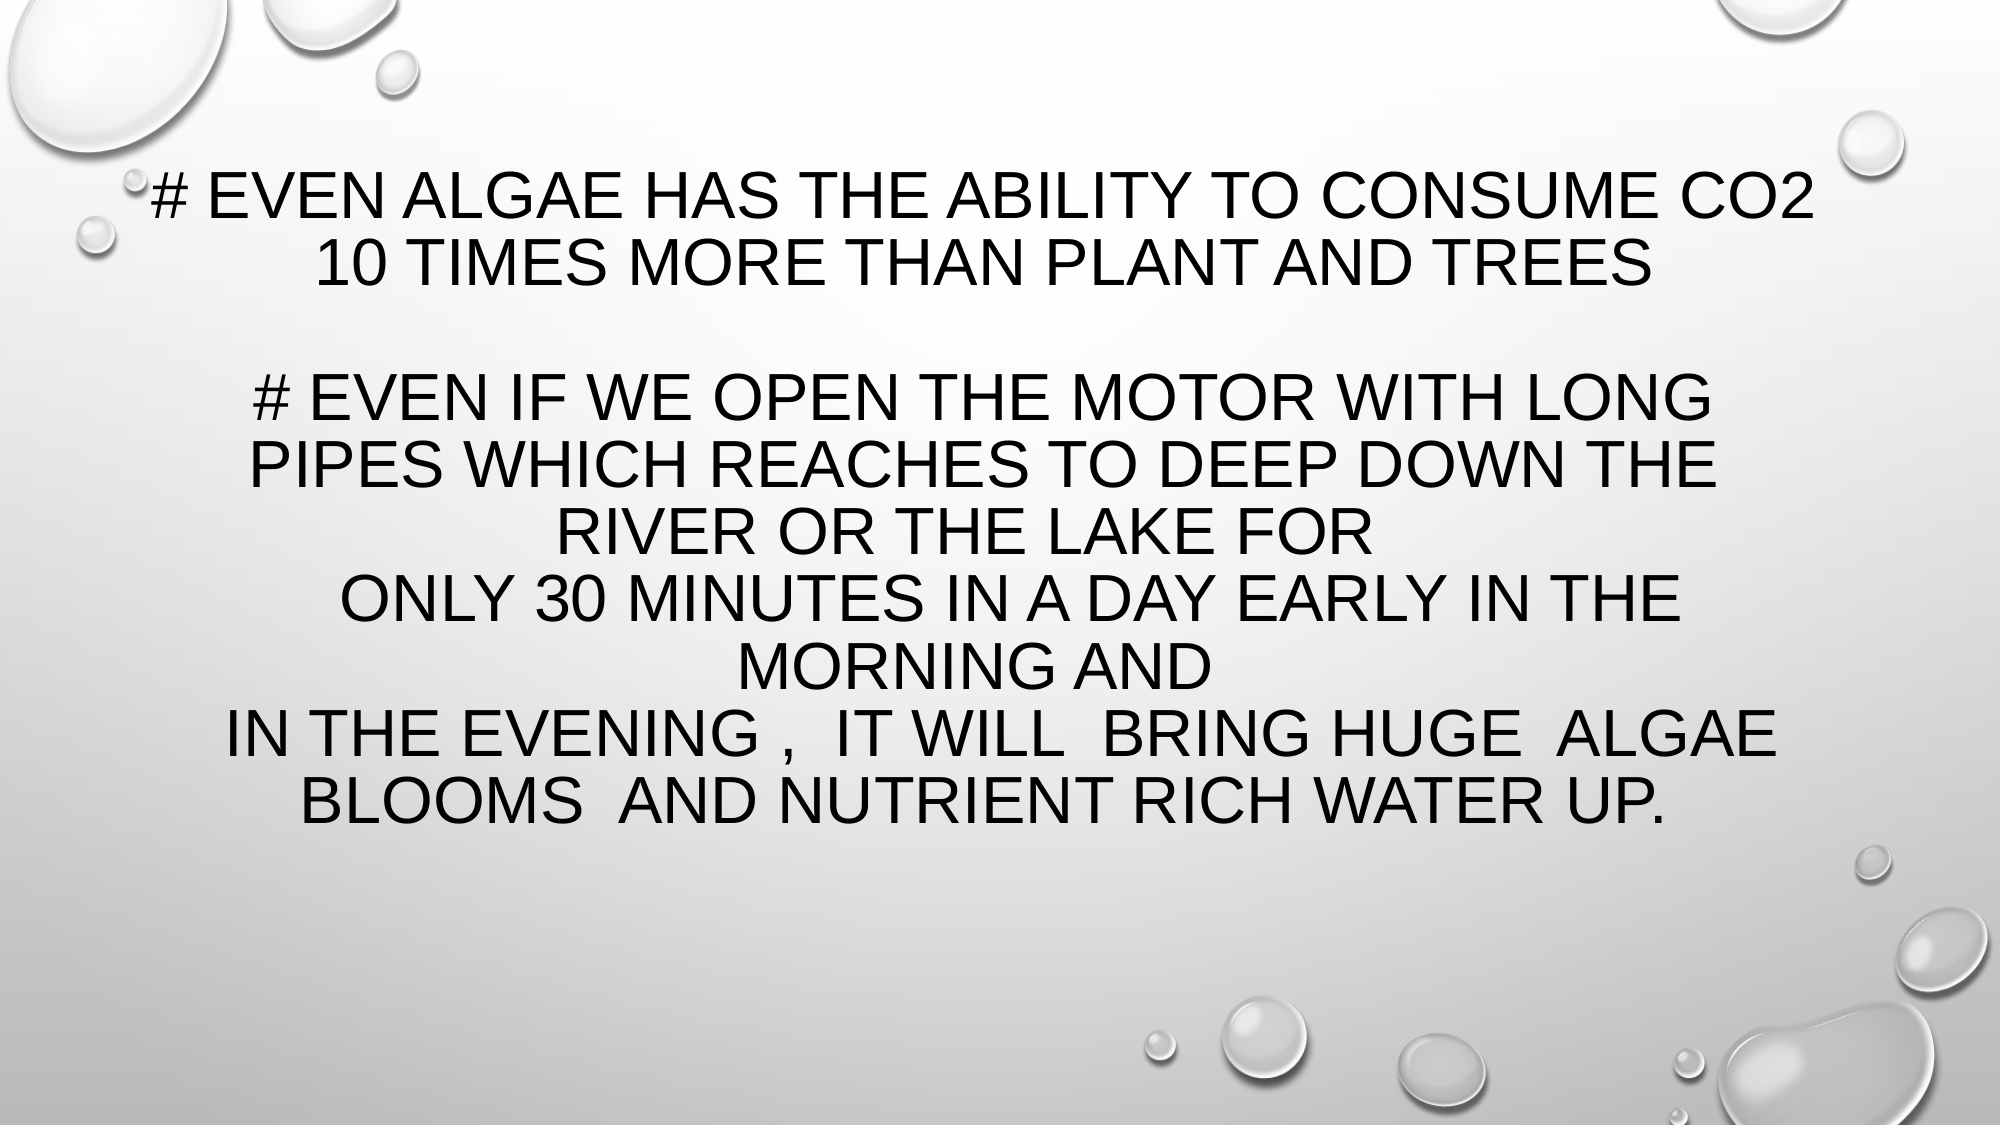

# # EVEN ALGAE HAS THE ABILITY TO CONSUME CO2 10 TIMES MORE THAN PLANT AND TREES # EVEN IF WE OPEN THE MOTOR WITH LONG PIPES WHICH REACHES TO DEEP DOWN THE RIVER OR THE LAKE FOR ONLY 30 MINUTES IN A DAY EARLY IN THE MORNING AND IN THE EVENING ,  IT WILL  BRING HUGE  ALGAE  BLOOMS  AND NUTRIENT RICH WATER UP.